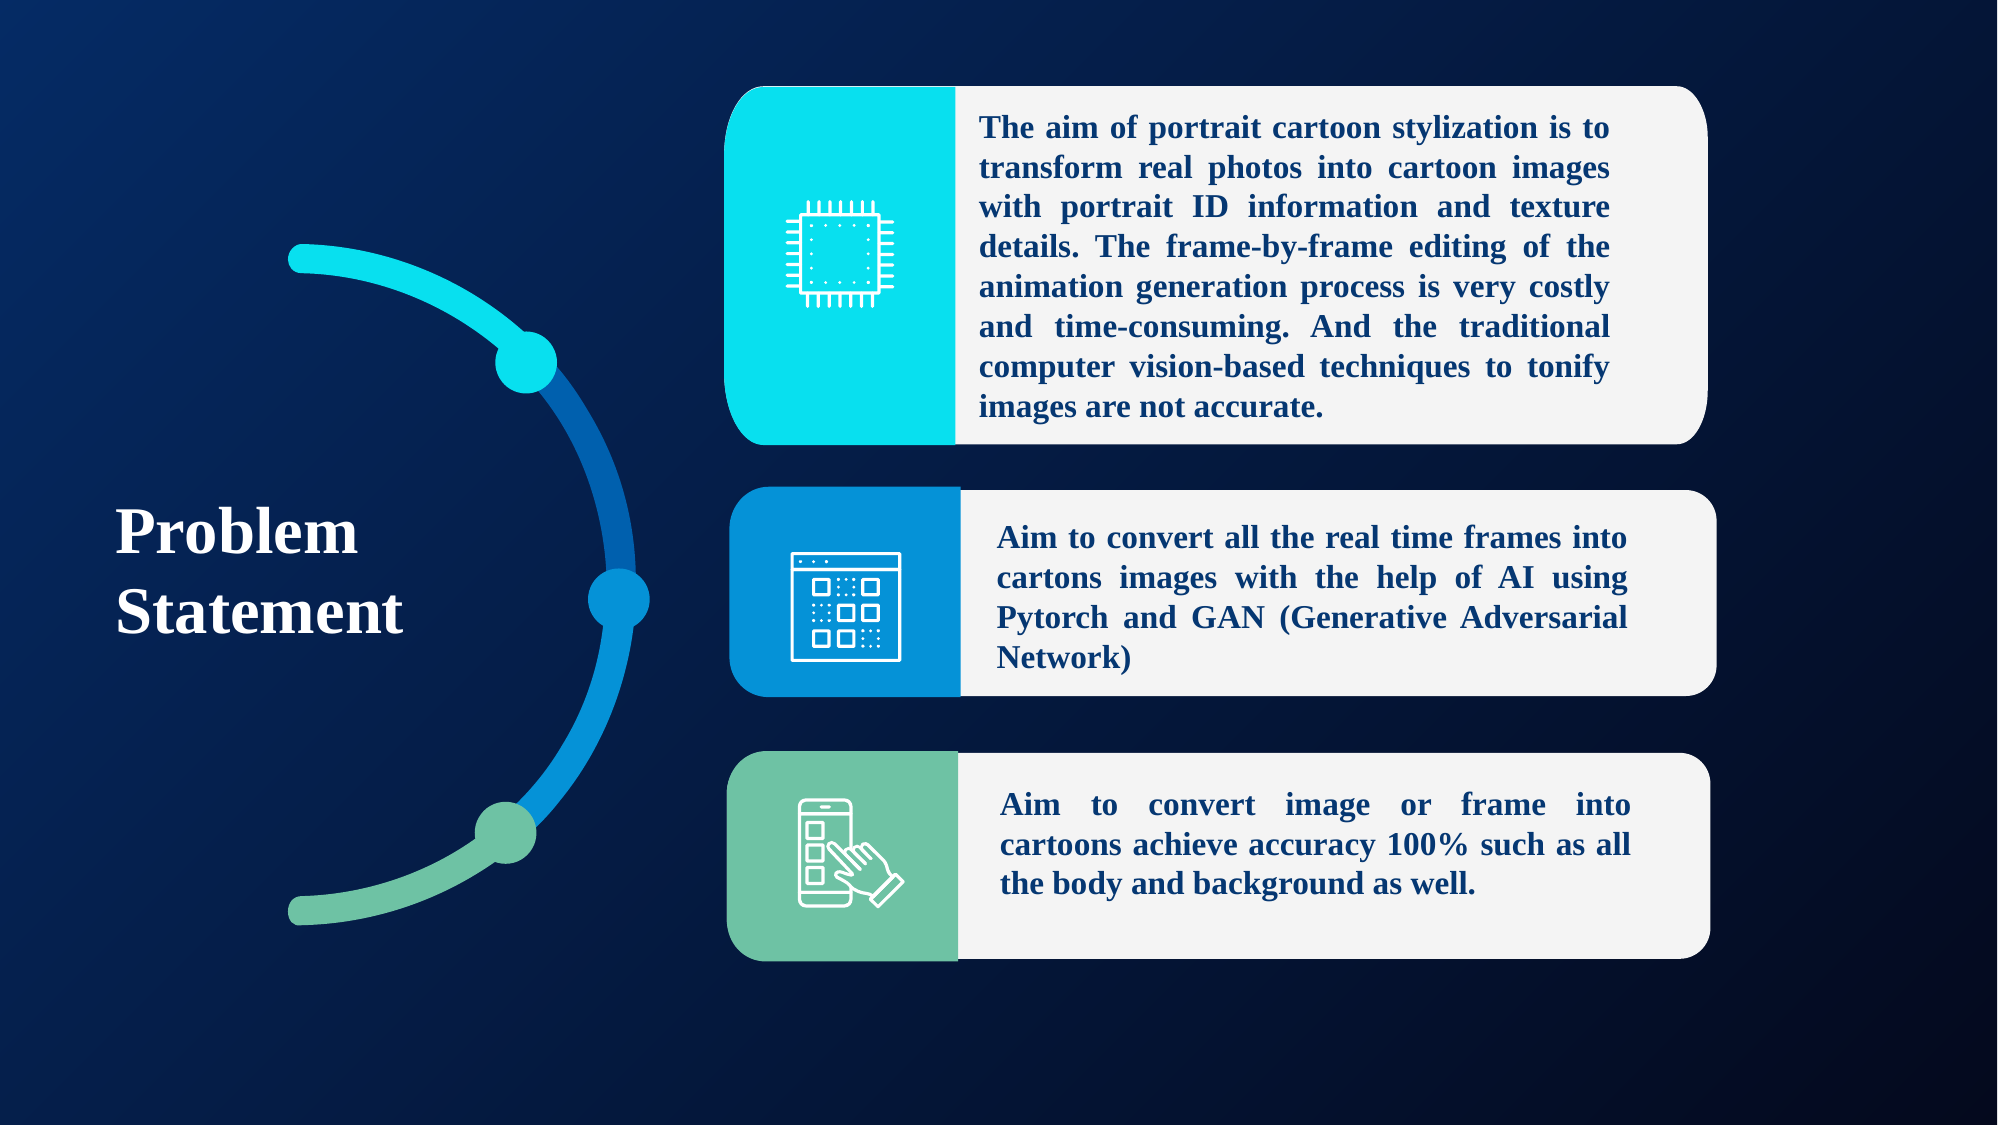

The aim of portrait cartoon stylization is to transform real photos into cartoon images with portrait ID information and texture details. The frame-by-frame editing of the animation generation process is very costly and time-consuming. And the traditional computer vision-based techniques to tonify images are not accurate.

Problem
Statement
Aim to convert all the real time frames into cartons images with the help of AI using Pytorch and GAN (Generative Adversarial Network)

Aim to convert image or frame into cartoons achieve accuracy 100% such as all the body and background as well.